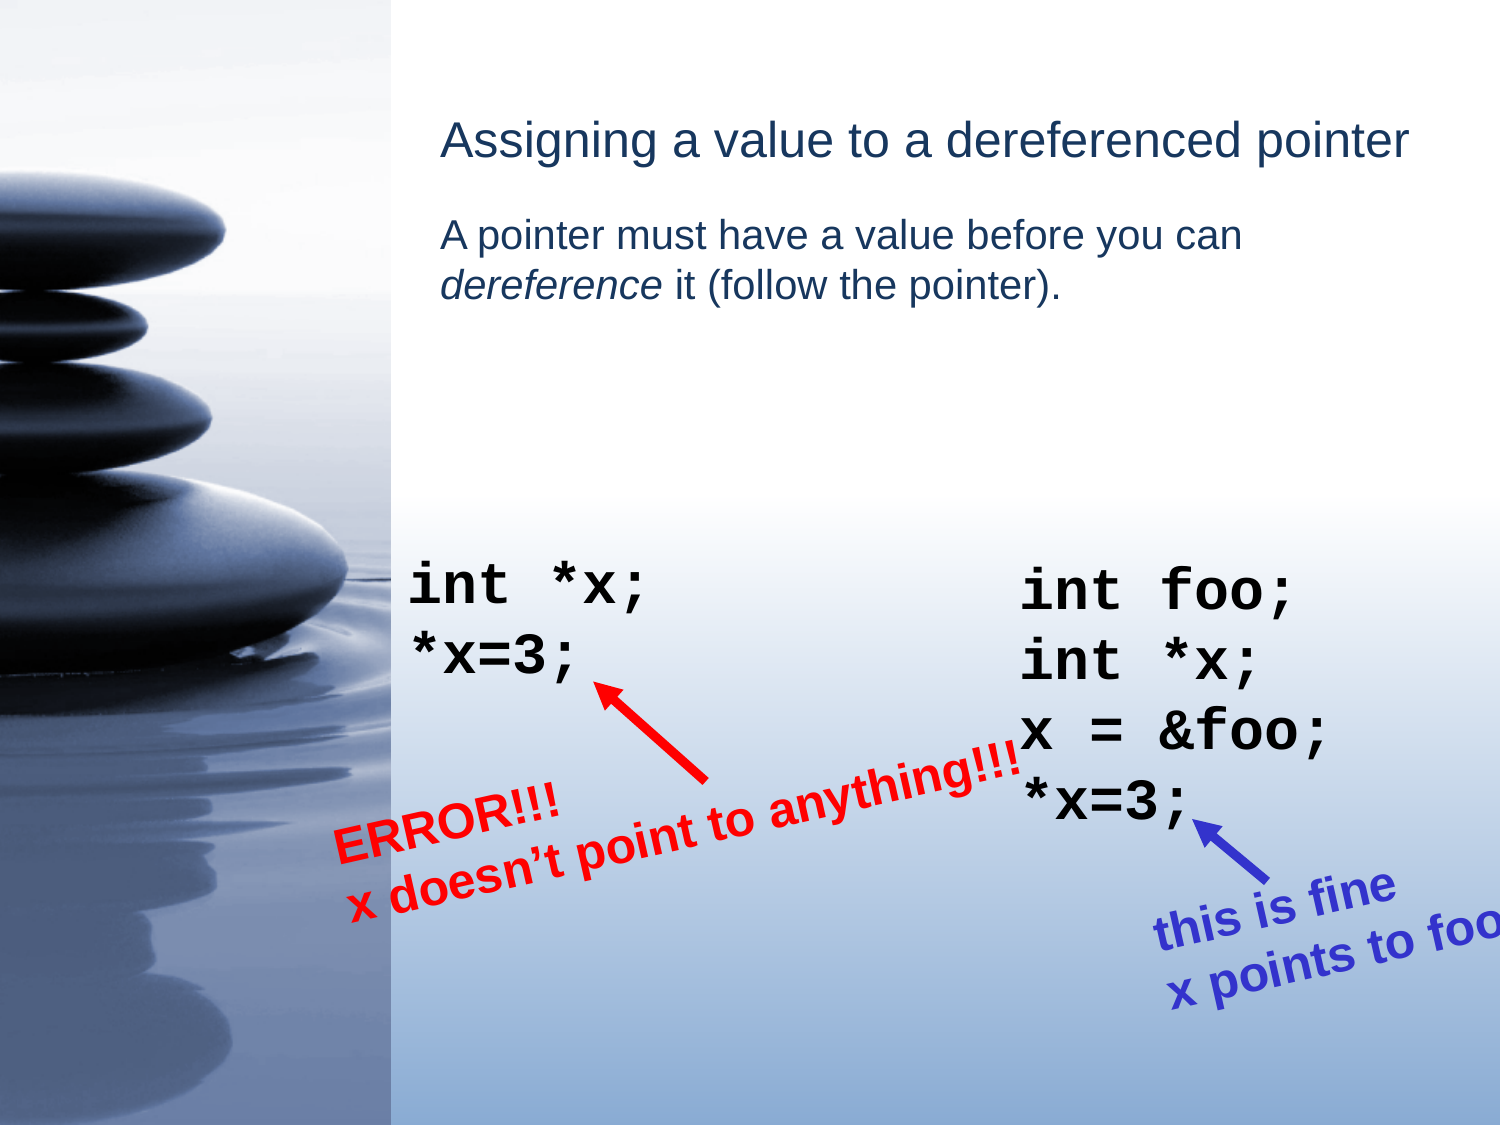

# Assigning a value to a dereferenced pointer
A pointer must have a value before you can dereference it (follow the pointer).

int *x;
*x=3;

int foo;
int *x;
x = &foo;
*x=3;

ERROR!!!
x doesn’t point to anything!!!

this is fine
x points to foo